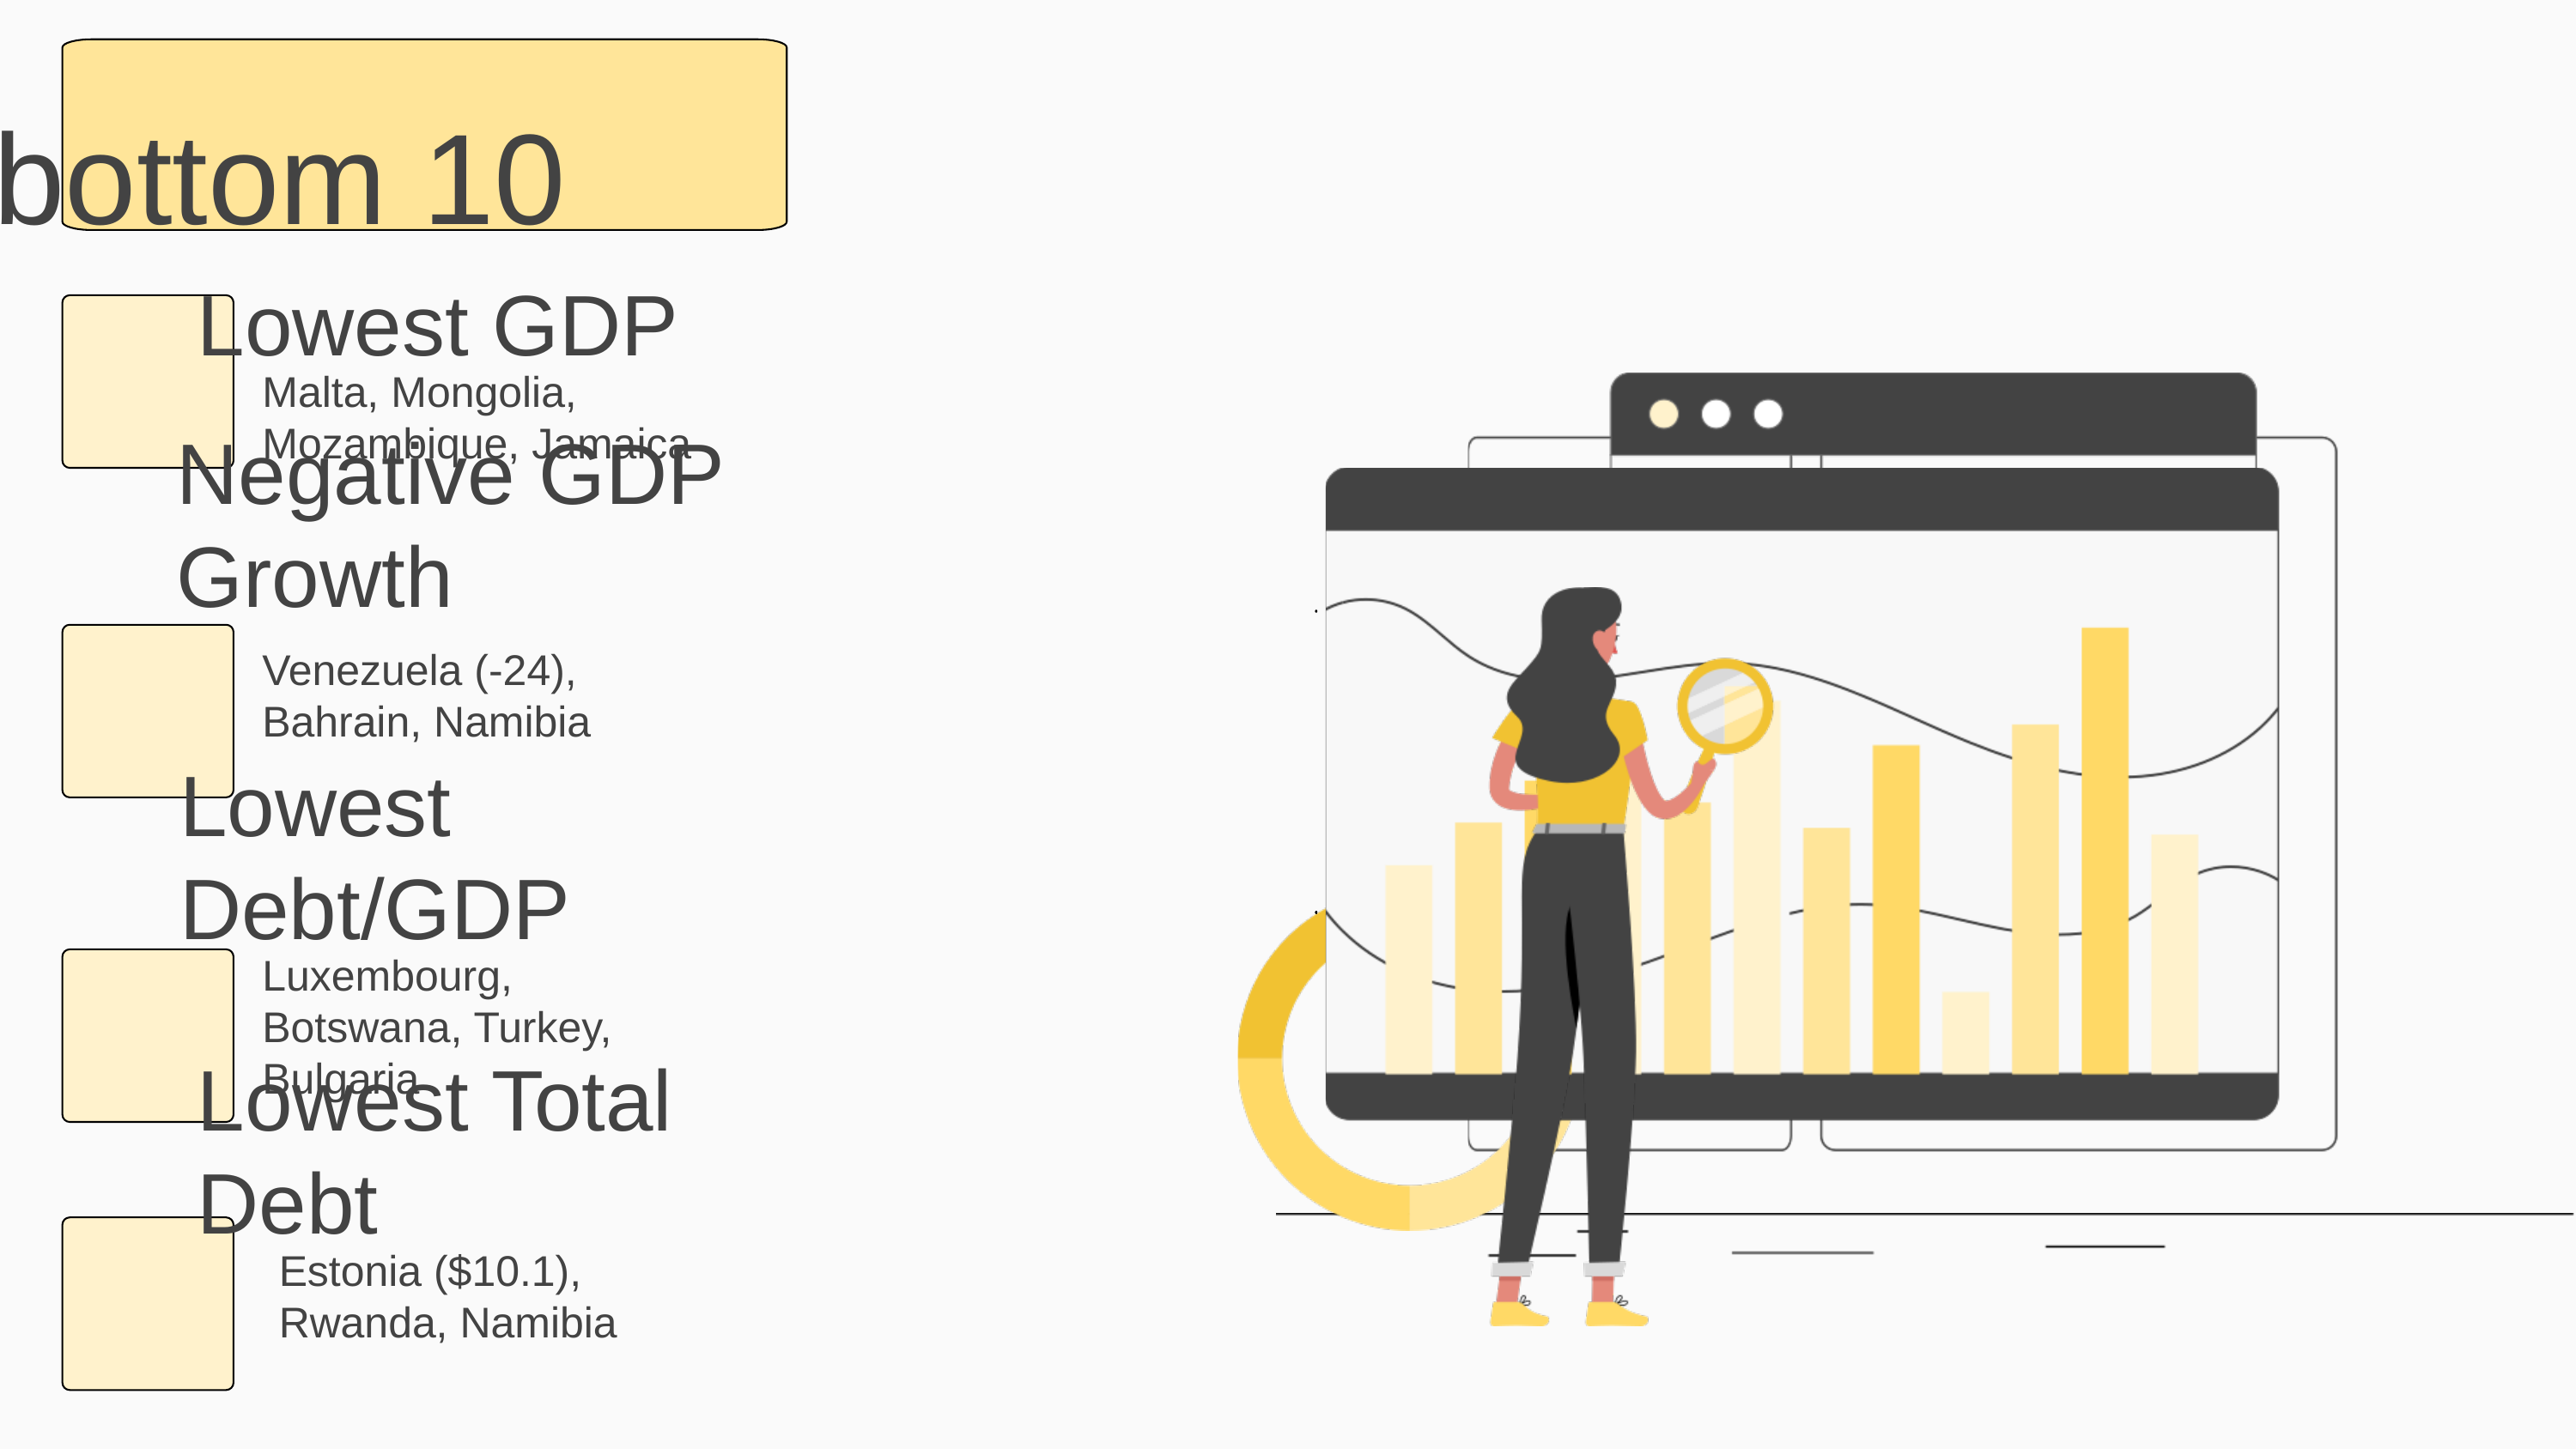

bottom 10

Lowest GDP

Malta, Mongolia, Mozambique, Jamaica

Negative GDP Growth

Venezuela (-24), Bahrain, Namibia

Lowest Debt/GDP

Luxembourg, Botswana, Turkey, Bulgaria

Lowest Total Debt

Estonia ($10.1), Rwanda, Namibia